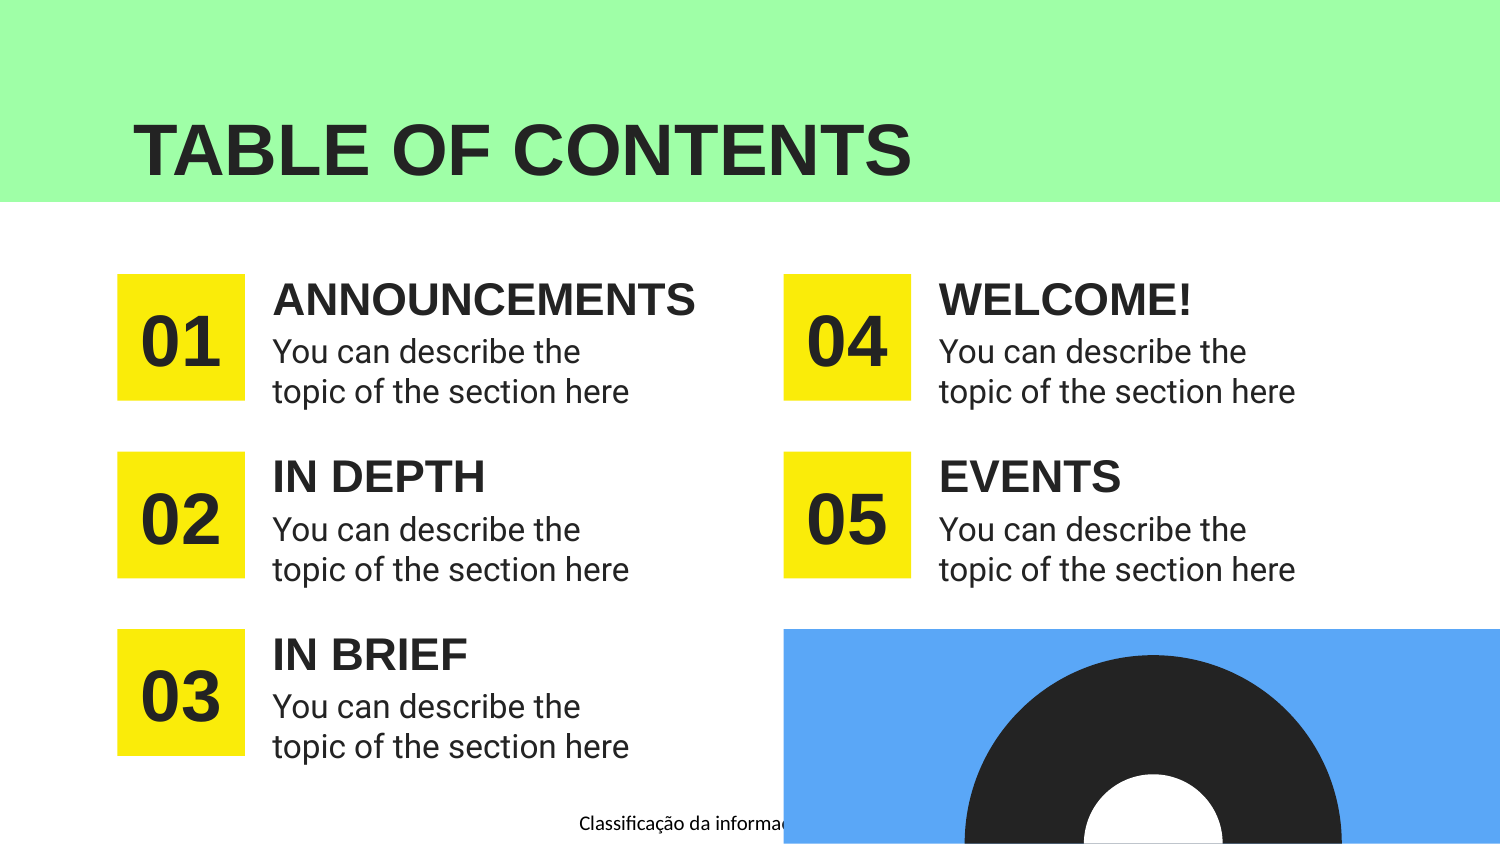

# TABLE OF CONTENTS
ANNOUNCEMENTS
WELCOME!
01
04
You can describe the topic of the section here
You can describe the topic of the section here
IN DEPTH
EVENTS
02
05
You can describe the topic of the section here
You can describe the topic of the section here
IN BRIEF

03
You can describe the topic of the section here